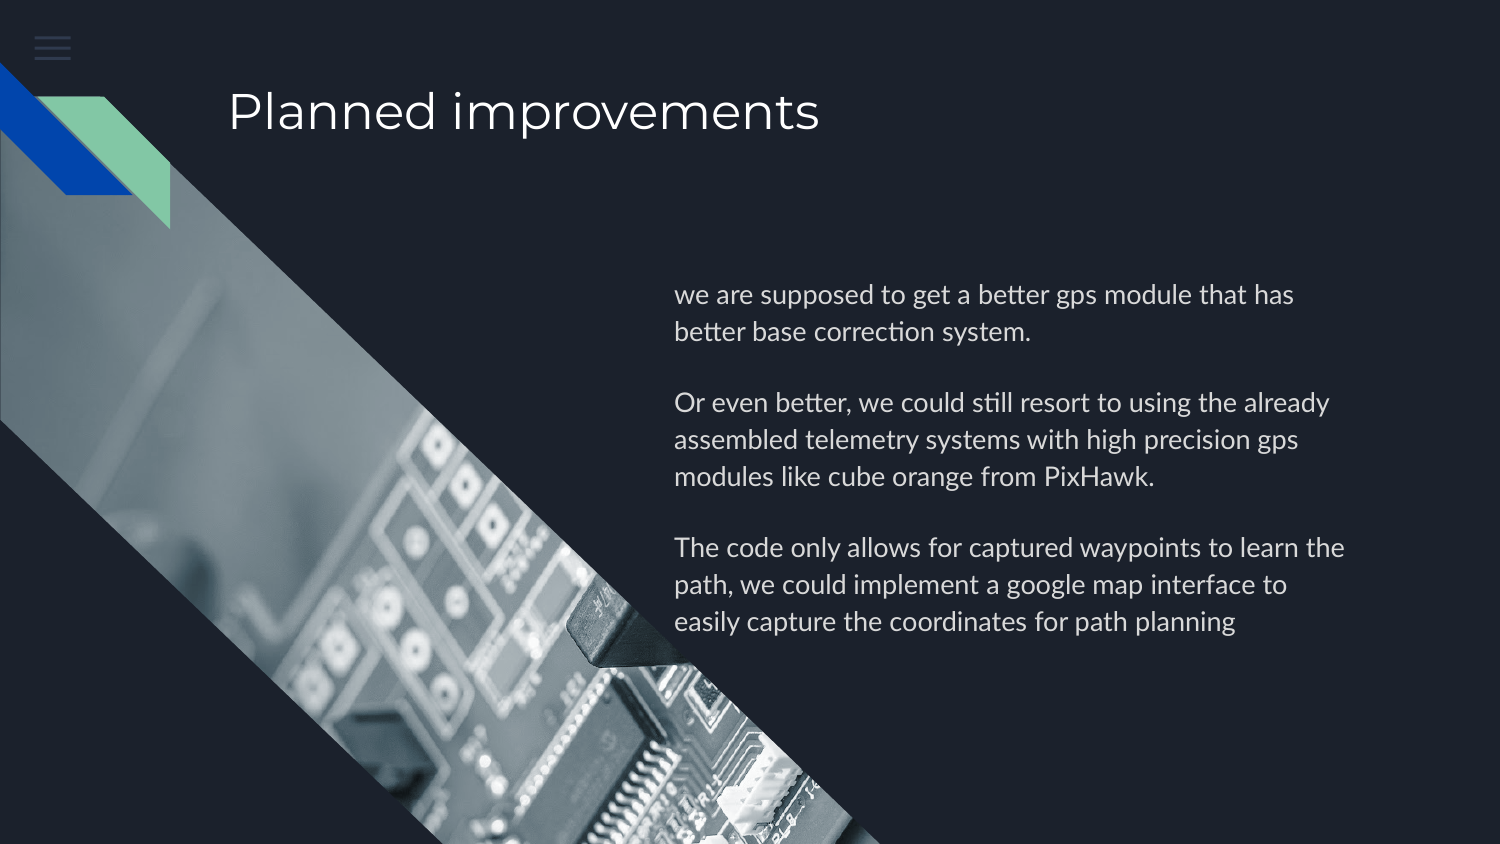

# Planned improvements
we are supposed to get a better gps module that has better base correction system.
Or even better, we could still resort to using the already assembled telemetry systems with high precision gps modules like cube orange from PixHawk.
The code only allows for captured waypoints to learn the path, we could implement a google map interface to easily capture the coordinates for path planning